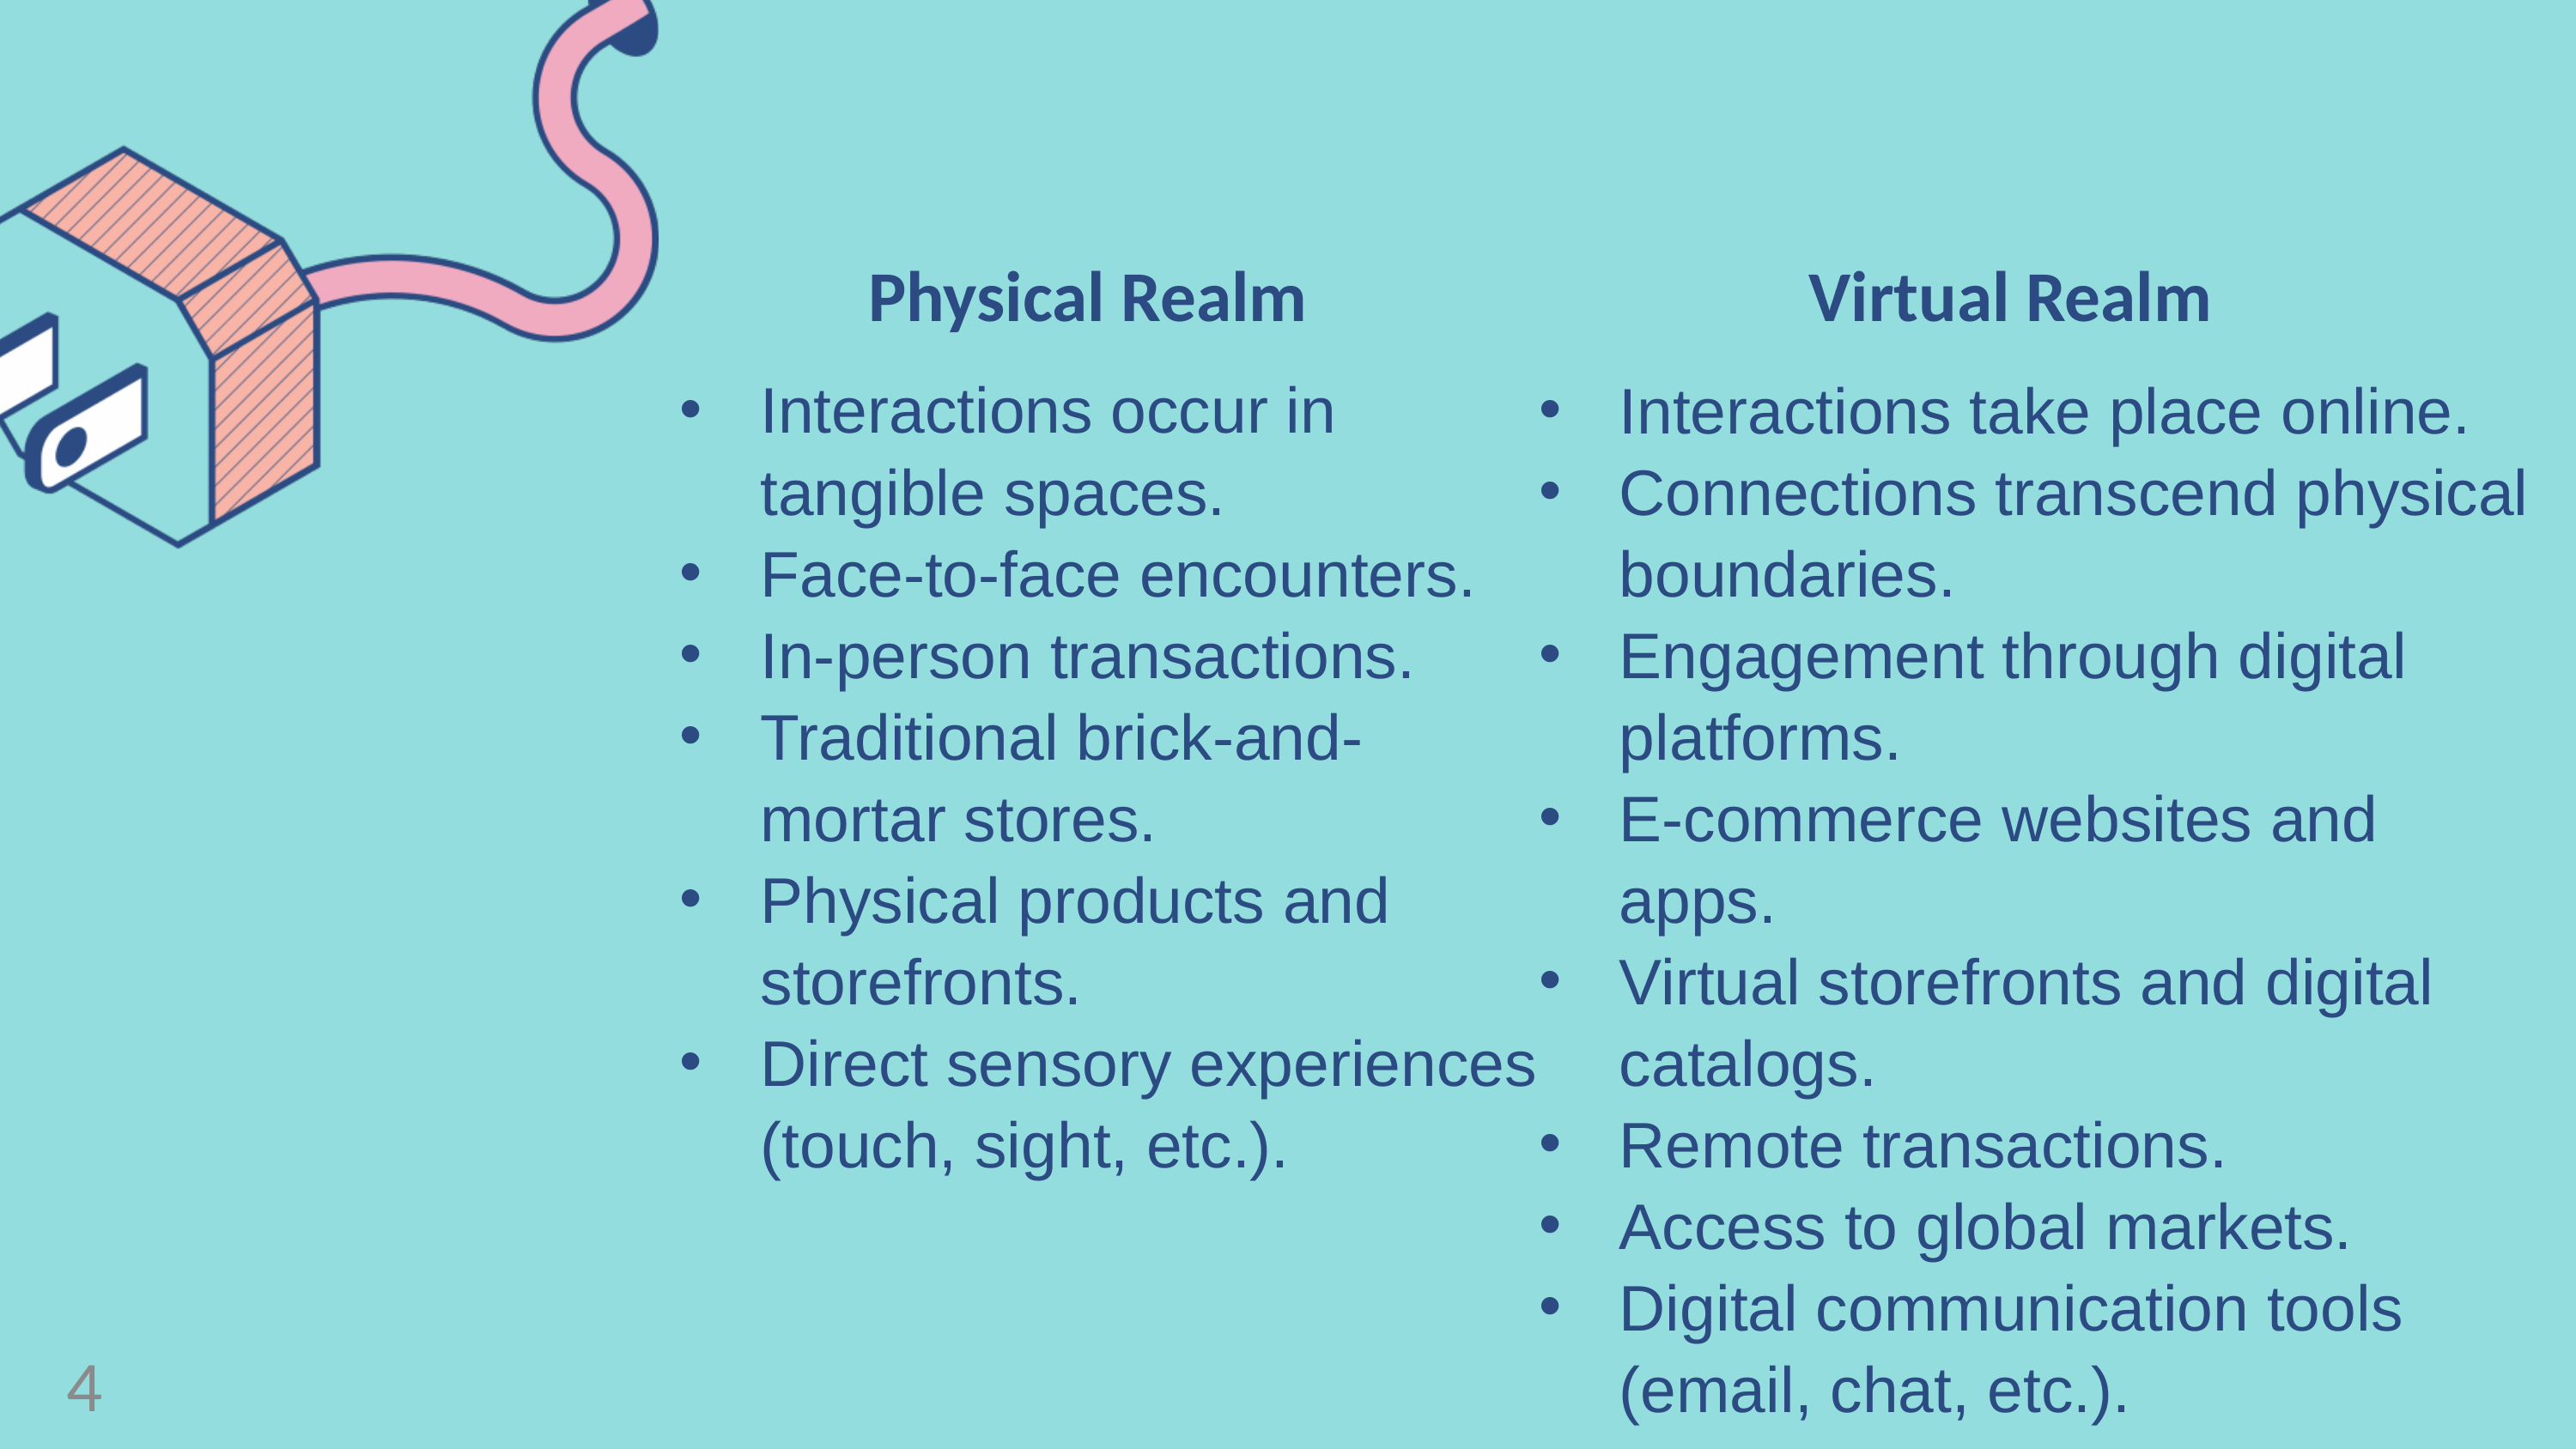

Physical Realm

Interactions occur in tangible spaces.
Face-to-face encounters.
In-person transactions.
Traditional brick-and-mortar stores.
Physical products and storefronts.
Direct sensory experiences (touch, sight, etc.).
Virtual Realm
Interactions take place online.
Connections transcend physical boundaries.
Engagement through digital platforms.
E-commerce websites and apps.
Virtual storefronts and digital catalogs.
Remote transactions.
Access to global markets.
Digital communication tools (email, chat, etc.).
4